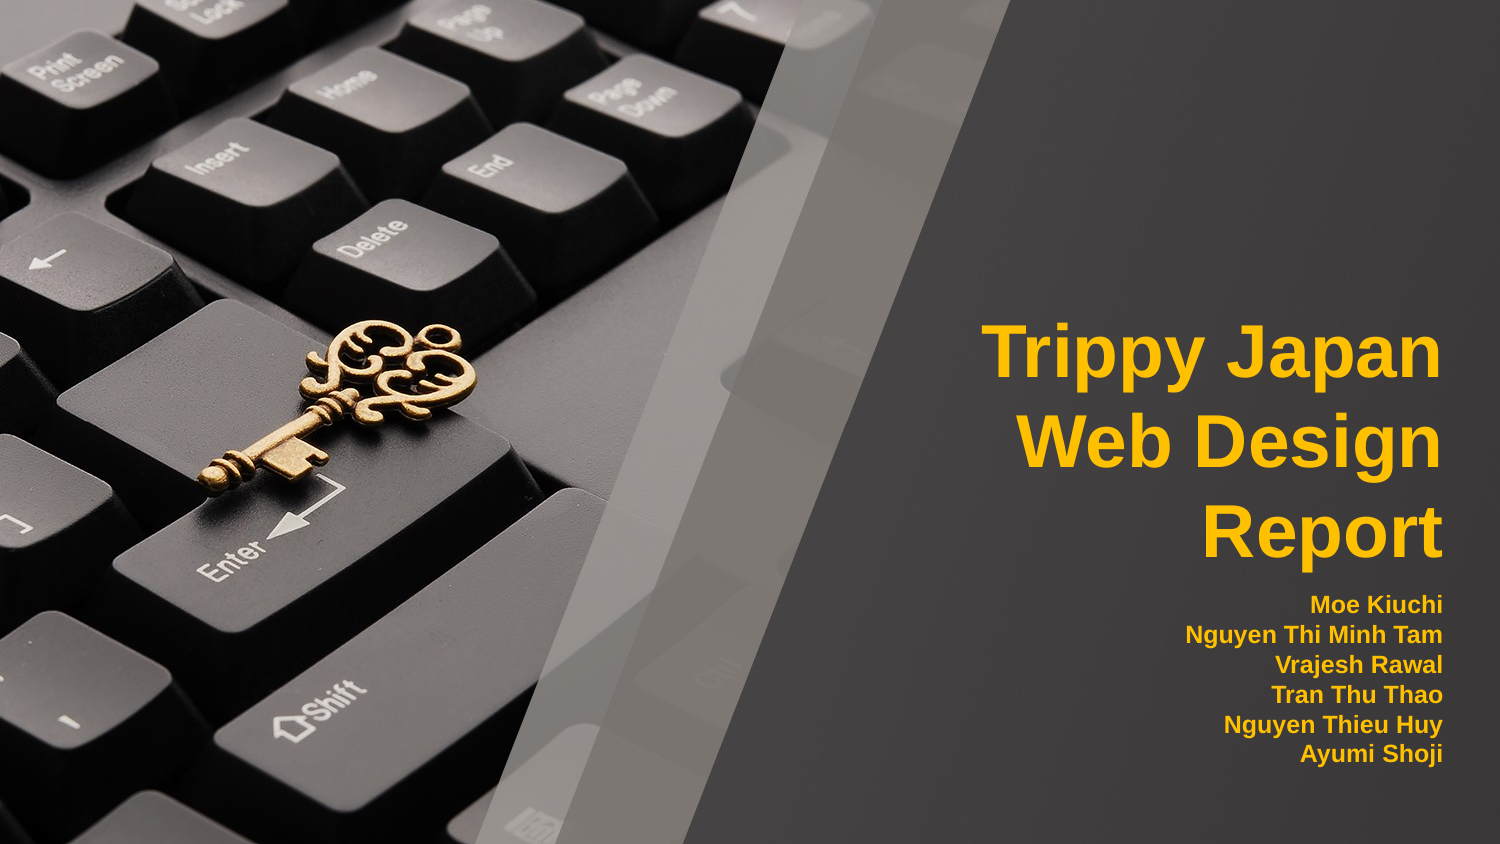

Trippy Japan Web Design Report

Moe Kiuchi
Nguyen Thi Minh Tam
Vrajesh Rawal
Tran Thu Thao
Nguyen Thieu Huy
Ayumi Shoji